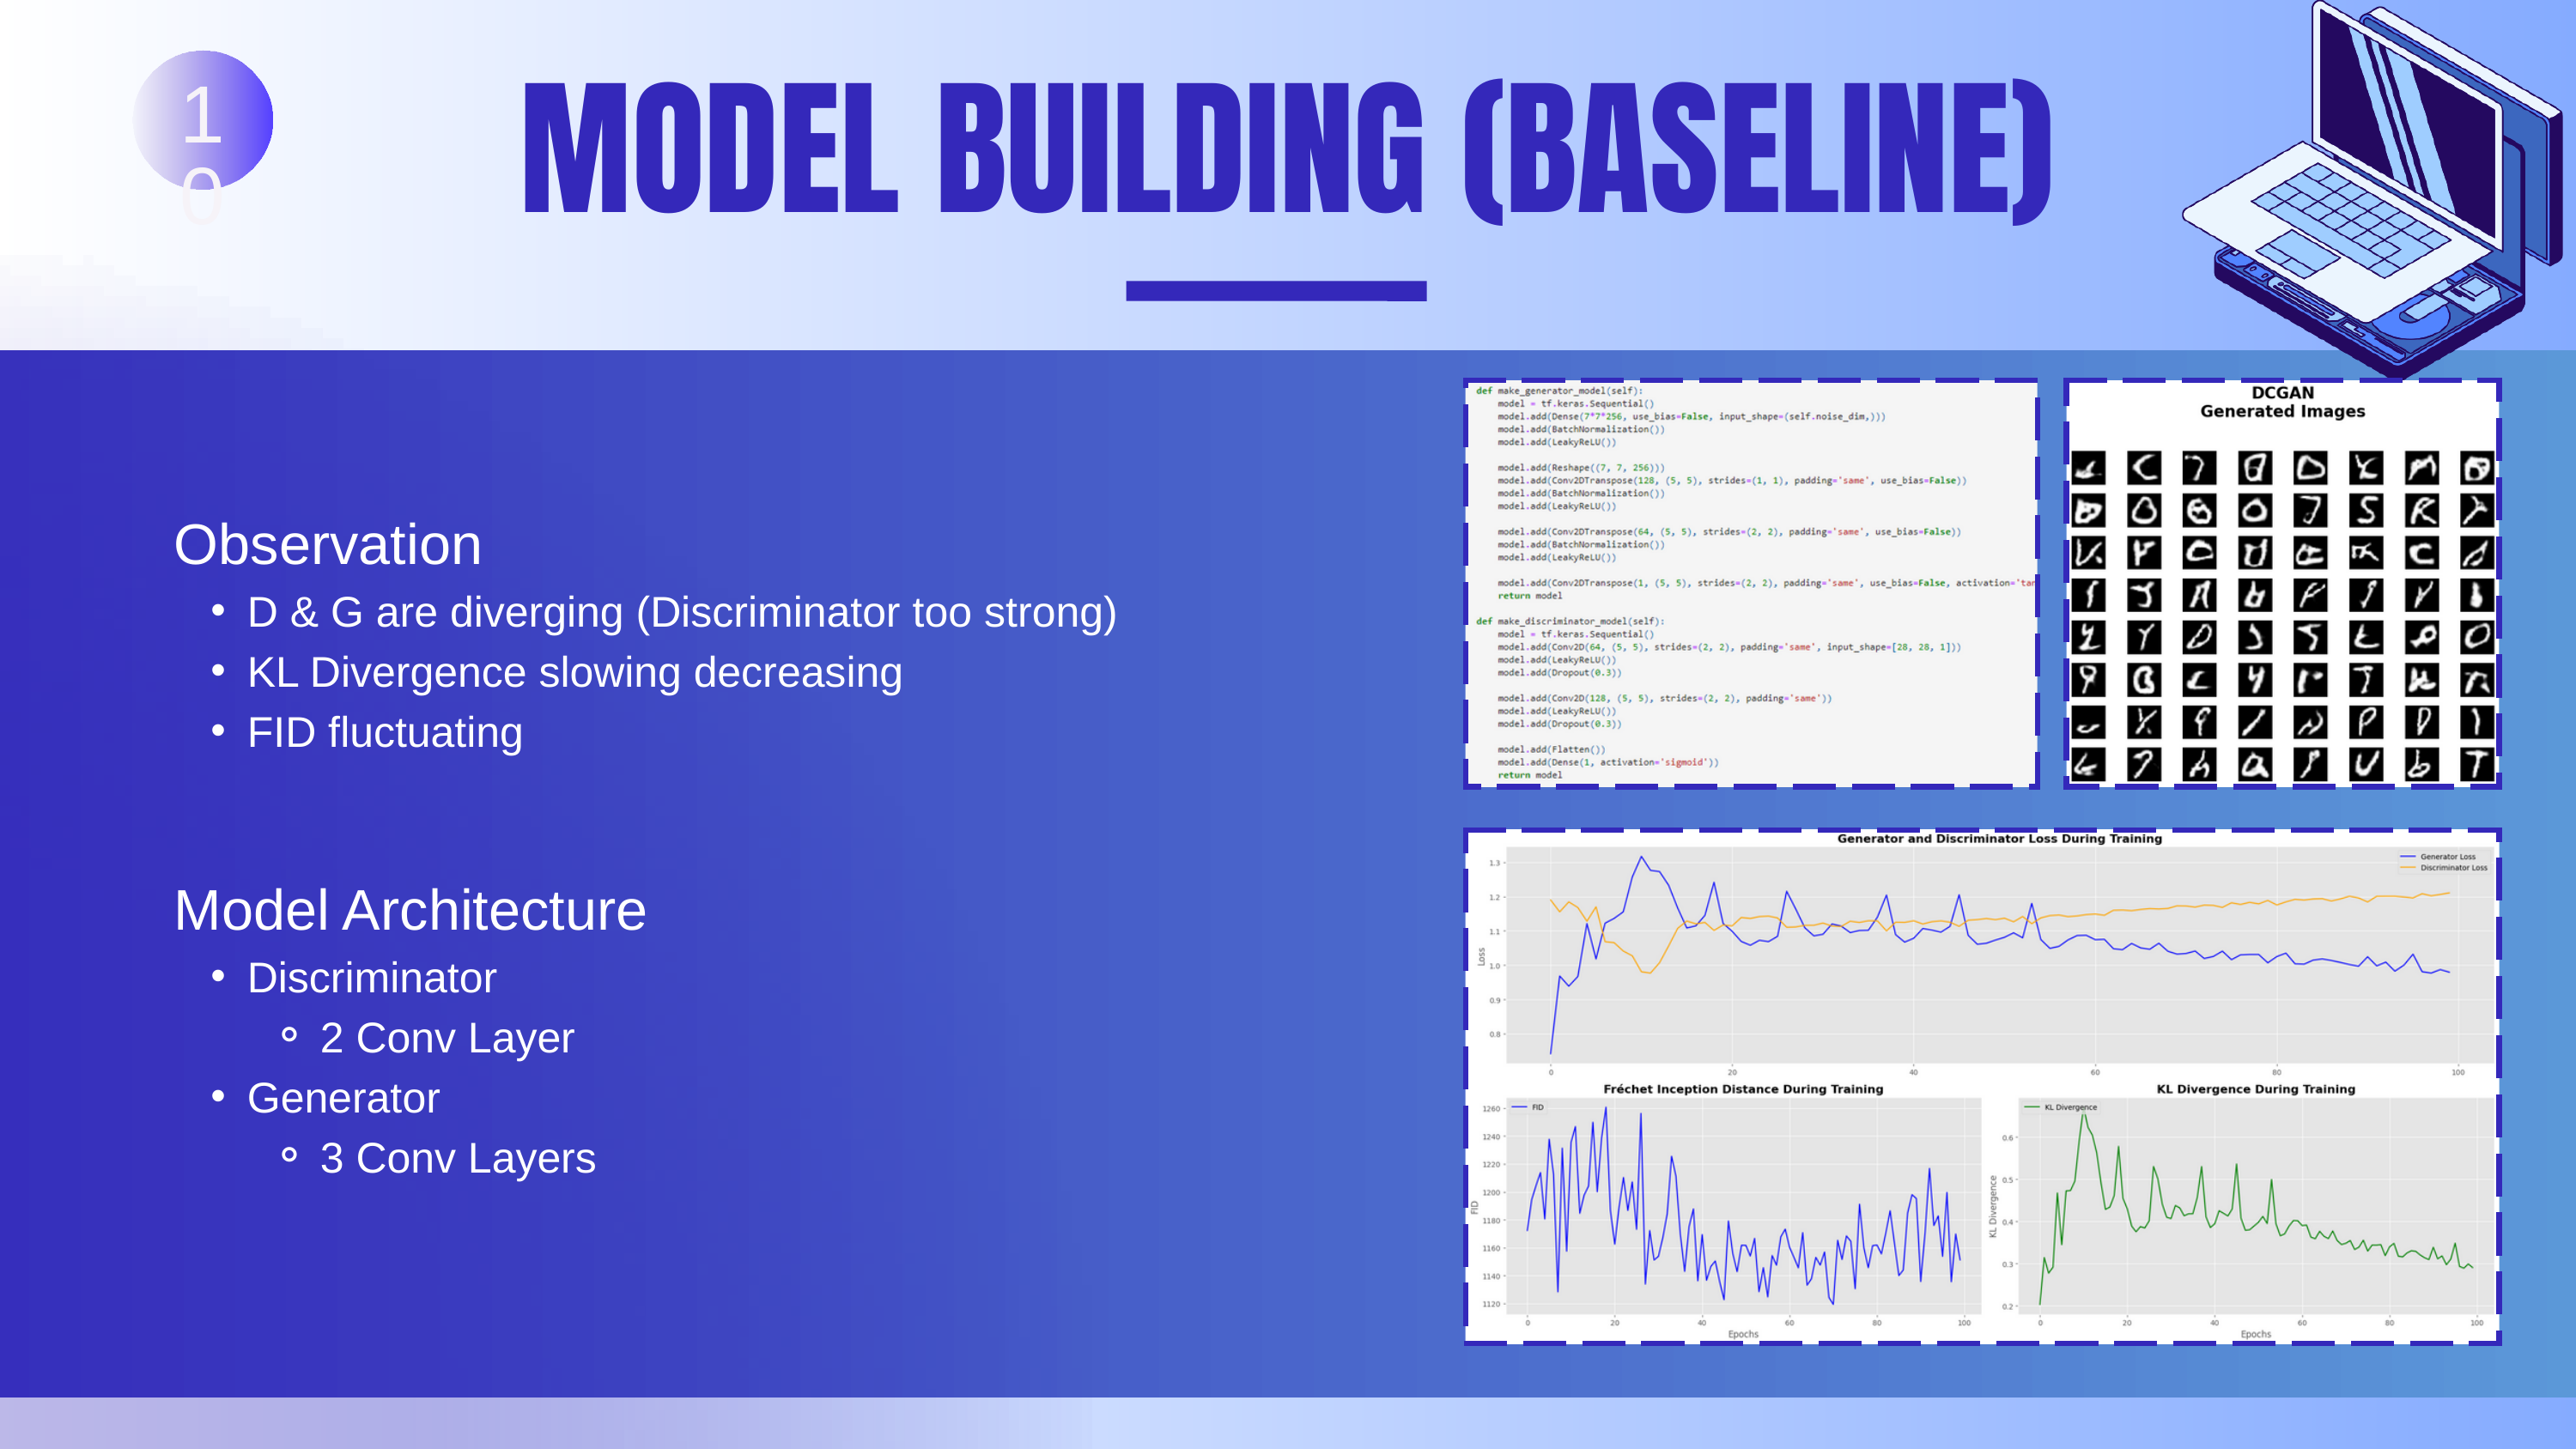

MODEL BUILDING (BASELINE)

10

Observation
D & G are diverging (Discriminator too strong)
KL Divergence slowing decreasing
FID fluctuating

Model Architecture
Discriminator
2 Conv Layer
Generator
3 Conv Layers